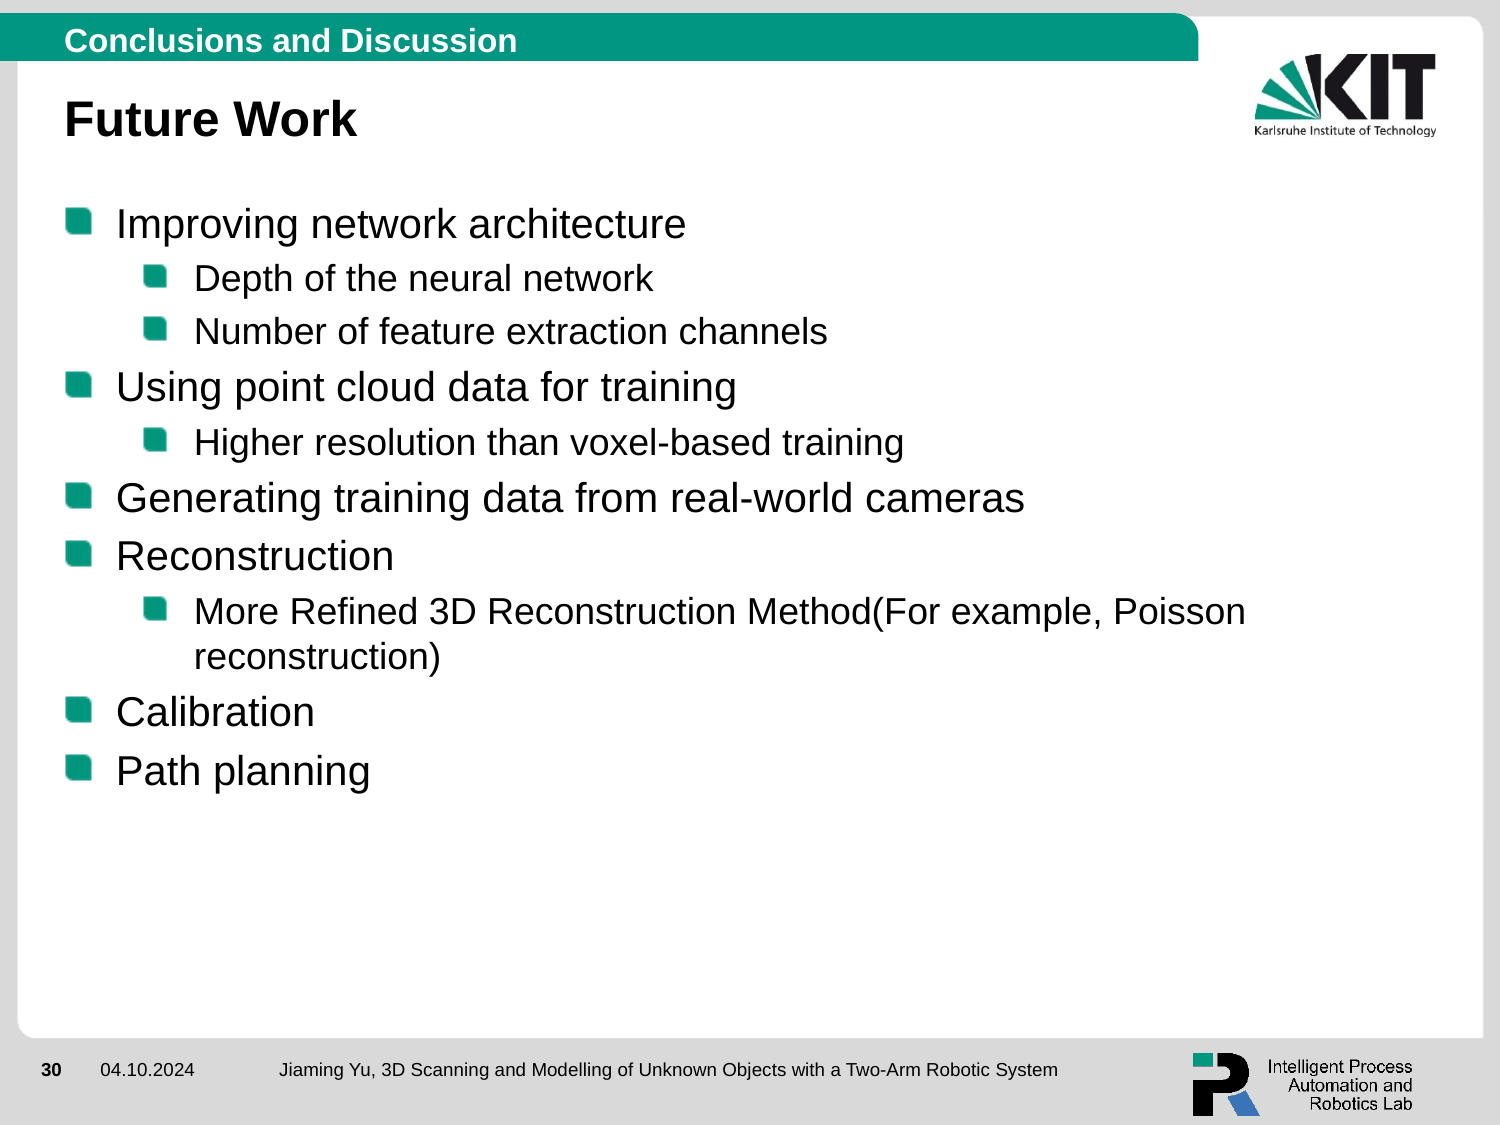

Conclusions and Discussion
# Future Work

Improving network architecture
Depth of the neural network
Number of feature extraction channels
Using point cloud data for training
Higher resolution than voxel-based training
Generating training data from real-world cameras
Reconstruction
More Refined 3D Reconstruction Method(For example, Poisson reconstruction)
Calibration
Path planning
Jiaming Yu, 3D Scanning and Modelling of Unknown Objects with a Two-Arm Robotic System